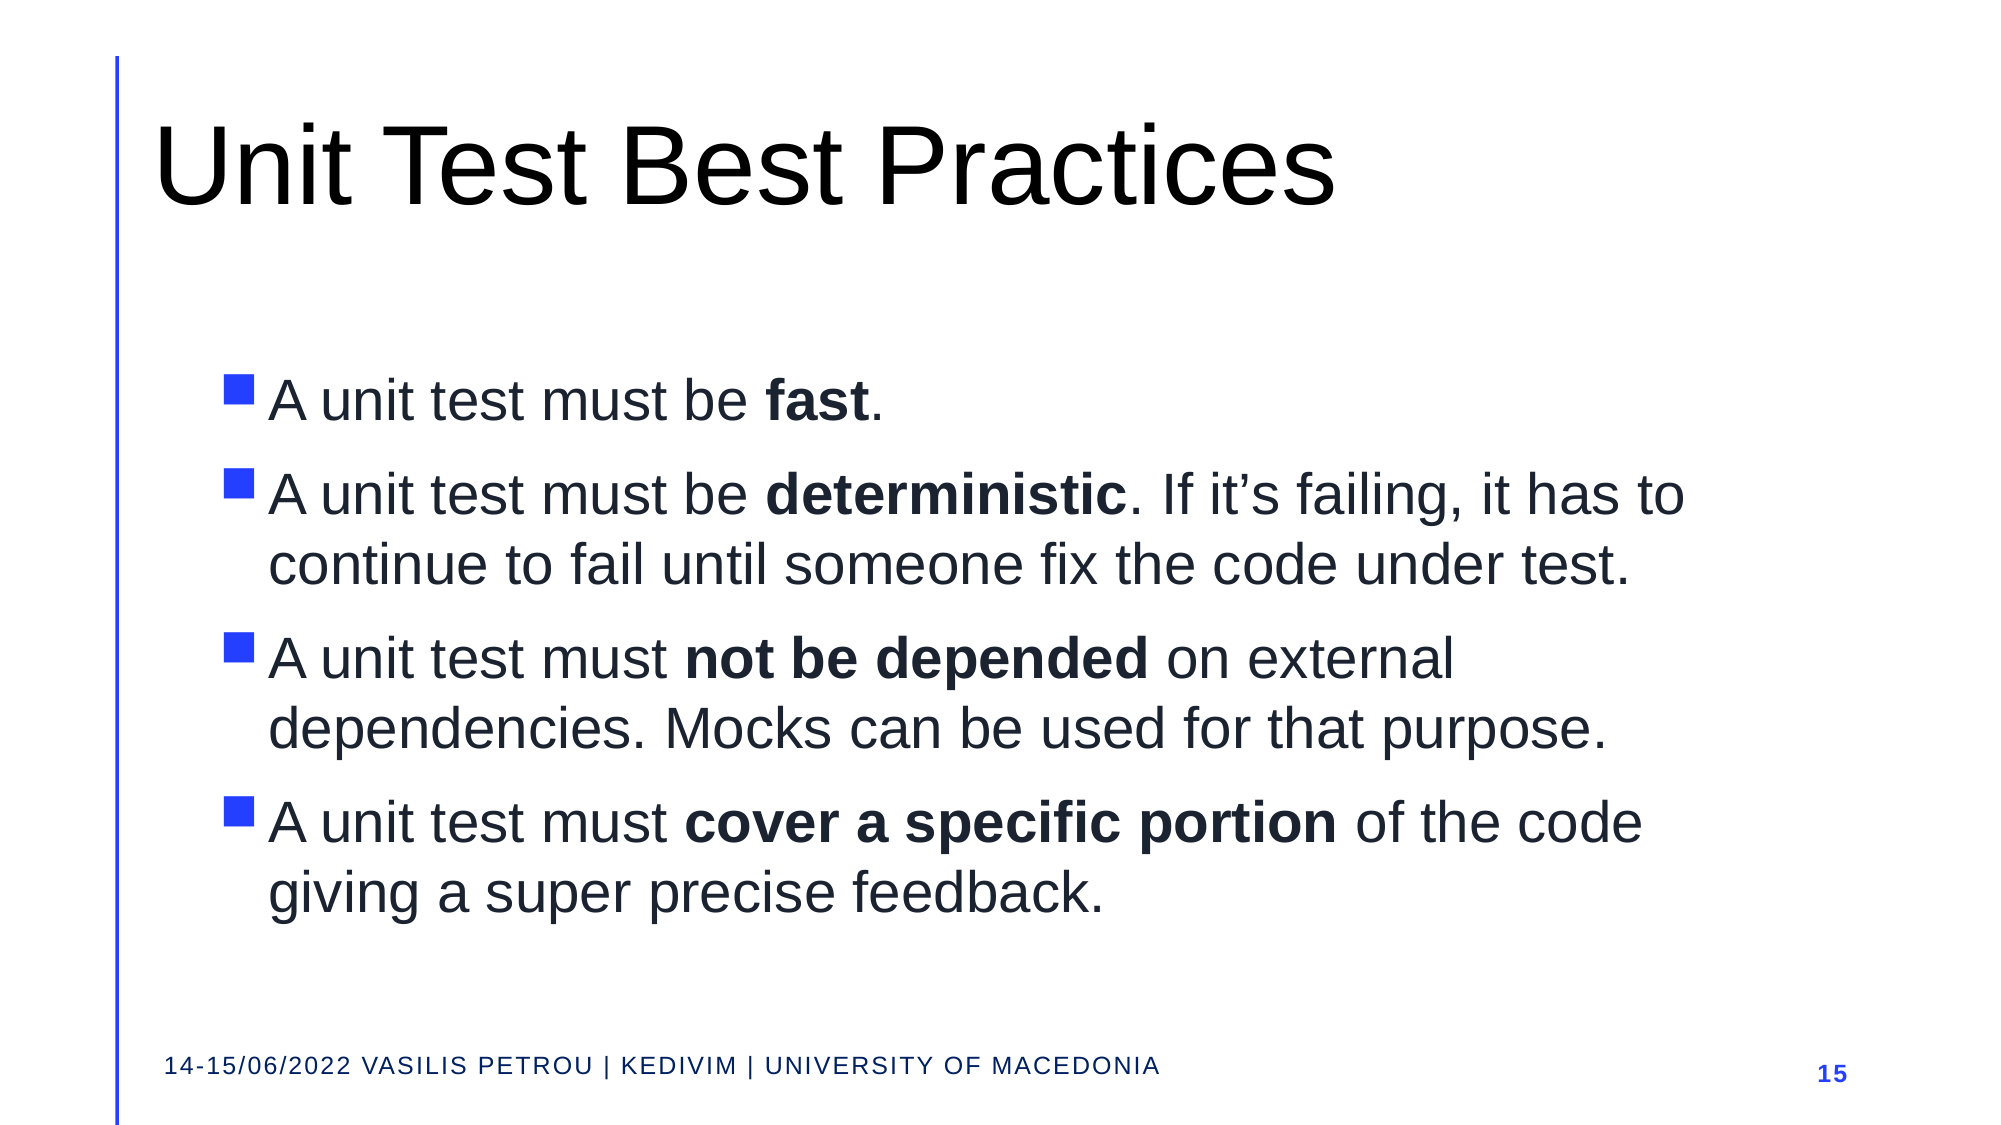

# Unit Test Best Practices
A unit test must be fast.
A unit test must be deterministic. If it’s failing, it has to continue to fail until someone fix the code under test.
A unit test must not be depended on external dependencies. Mocks can be used for that purpose.
A unit test must cover a specific portion of the code giving a super precise feedback.
14-15/06/2022 VASILIS PETROU | KEDIVIM | UNIVERSITY OF MACEDONIA
15